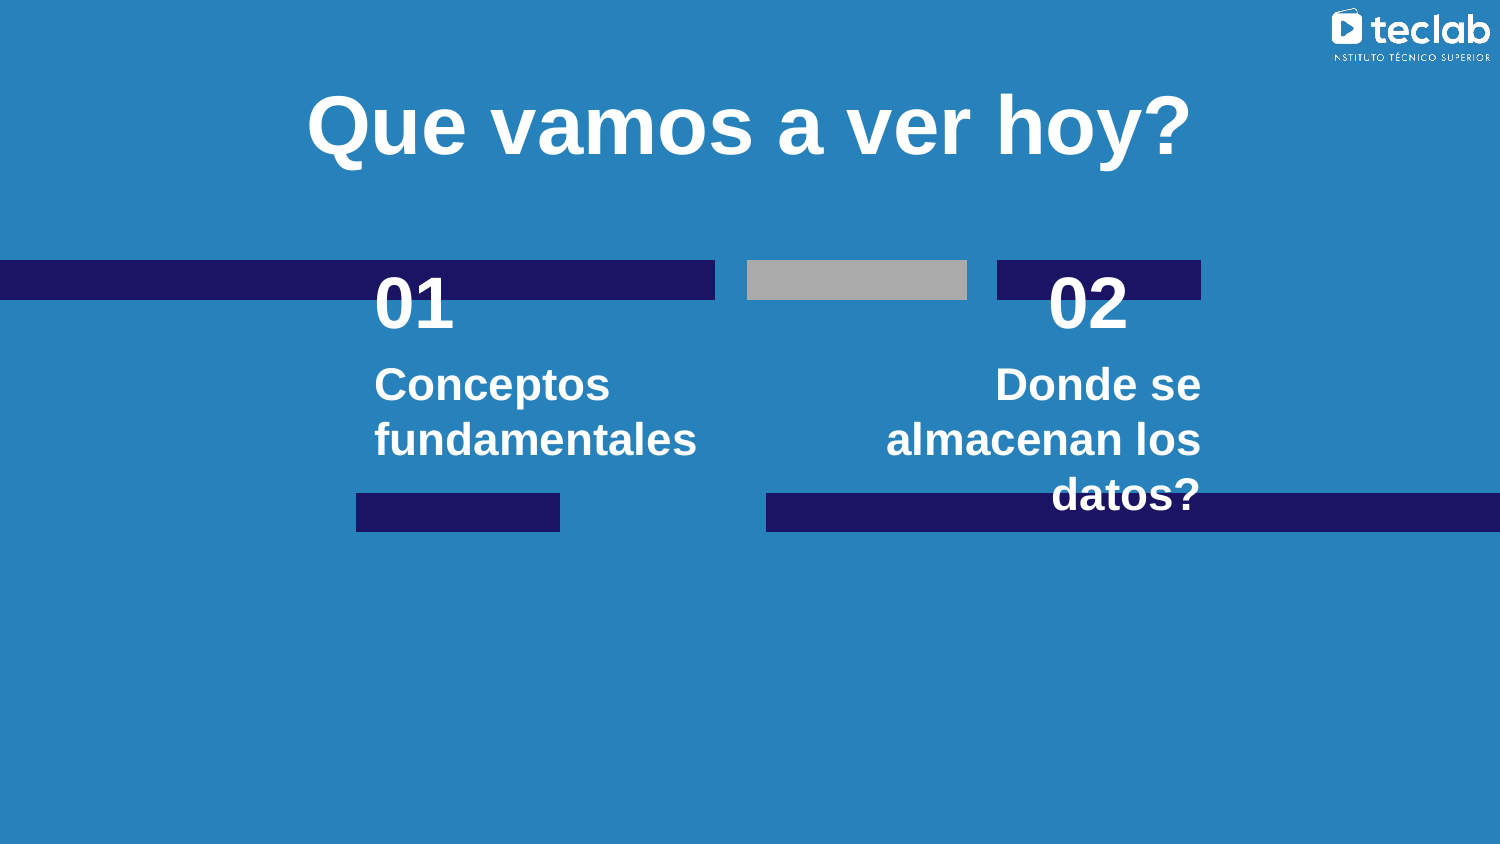

Que vamos a ver hoy?
# 01
02
Conceptos fundamentales
Donde se almacenan los datos?